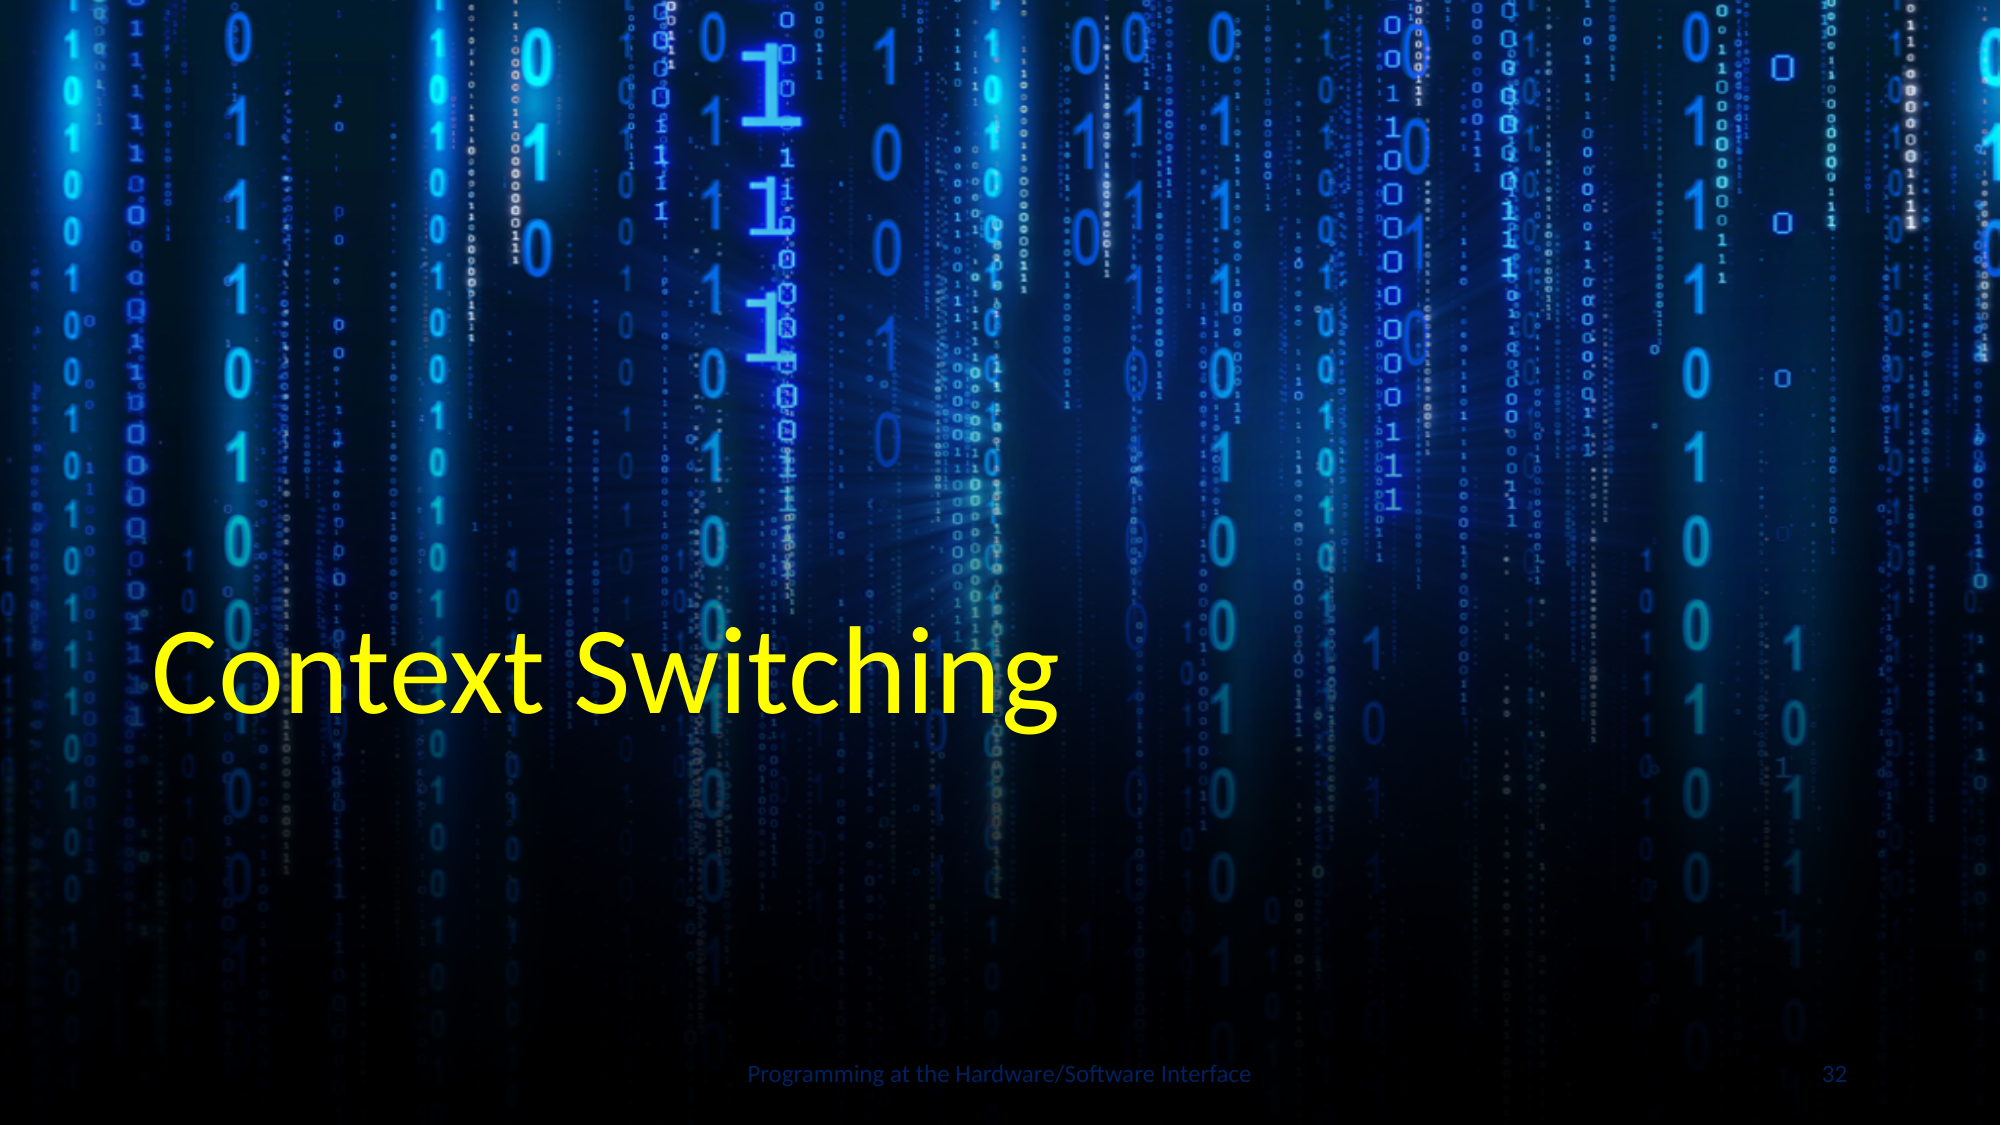

# Context Switching

Programming at the Hardware/Software Interface
32